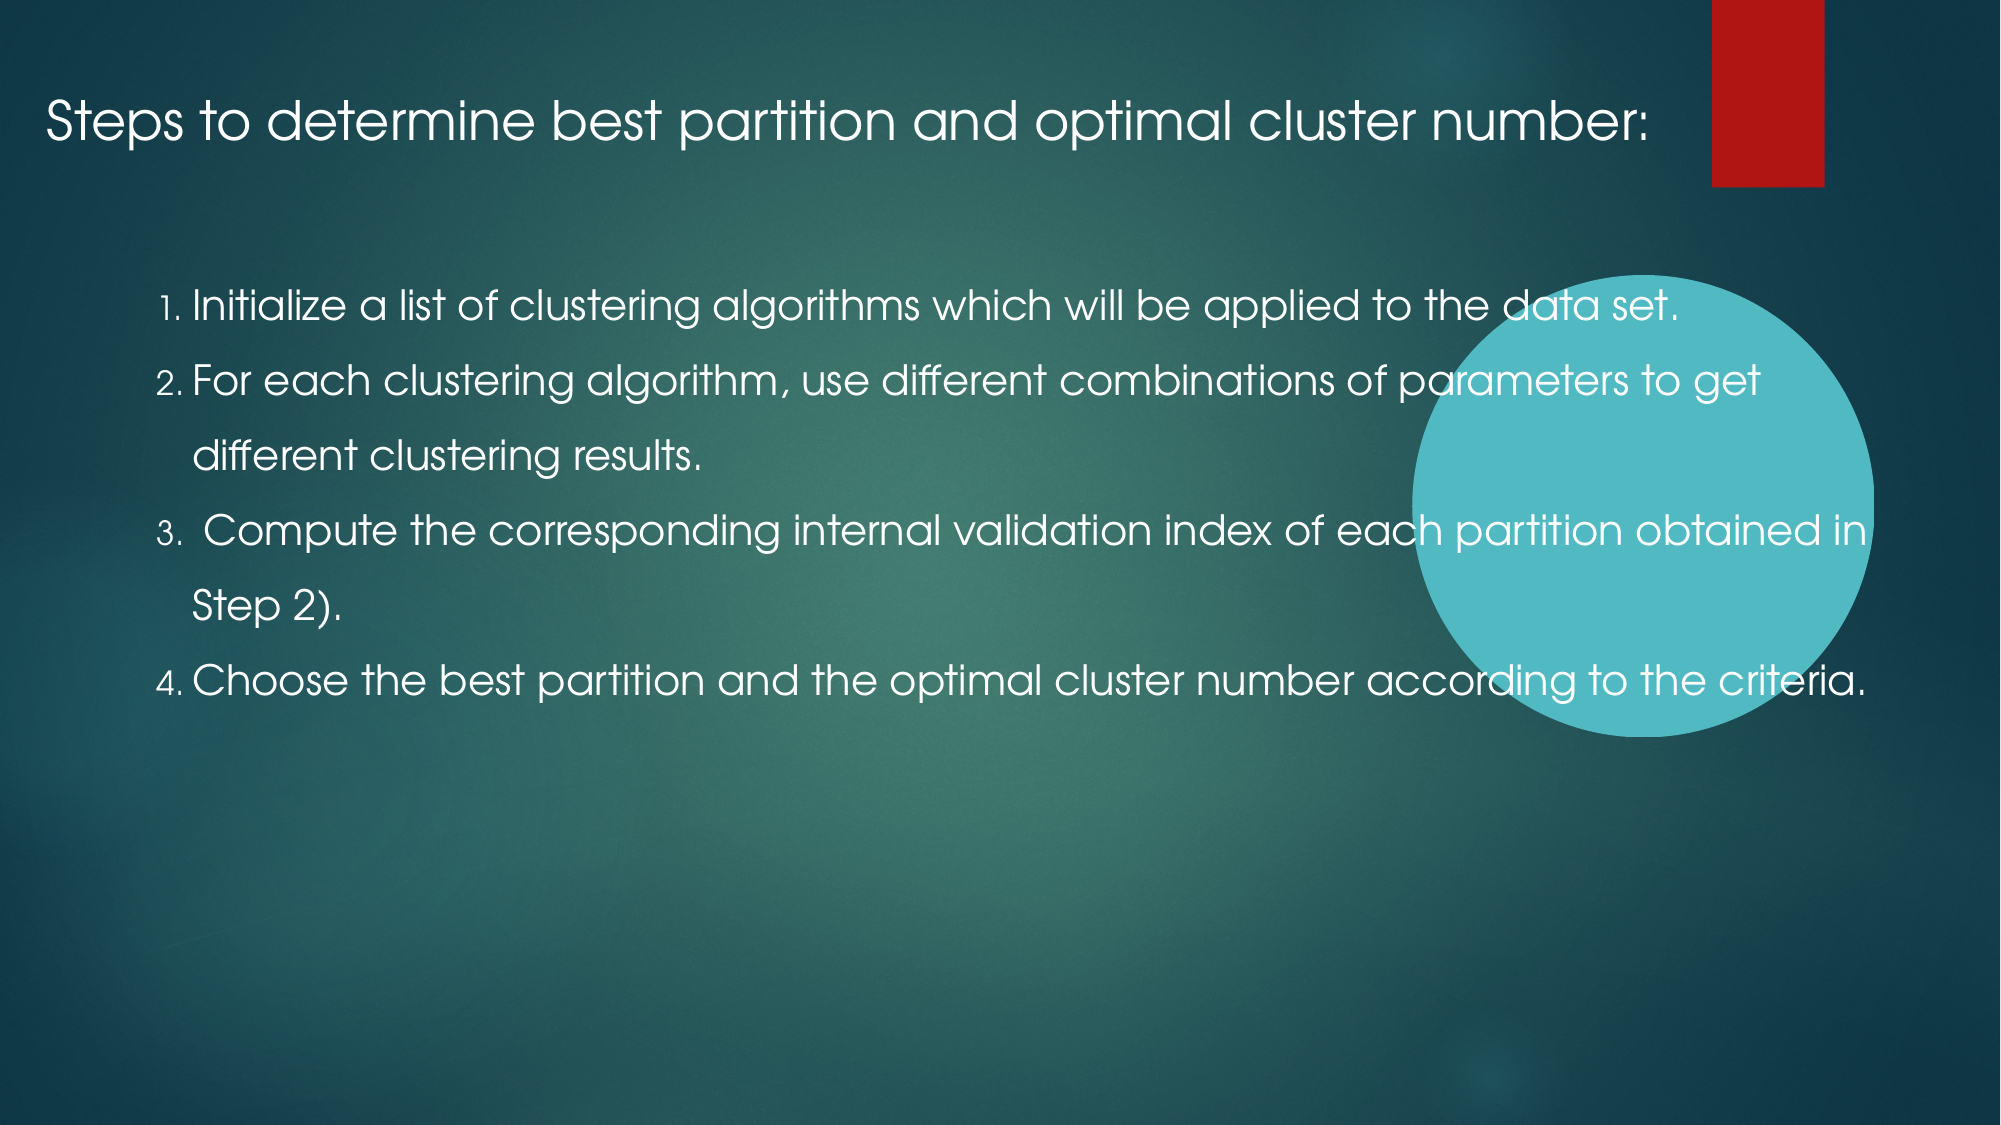

Steps to determine best partition and optimal cluster number:
Initialize a list of clustering algorithms which will be applied to the data set.
For each clustering algorithm, use different combinations of parameters to get different clustering results.
 Compute the corresponding internal validation index of each partition obtained in Step 2).
Choose the best partition and the optimal cluster number according to the criteria.